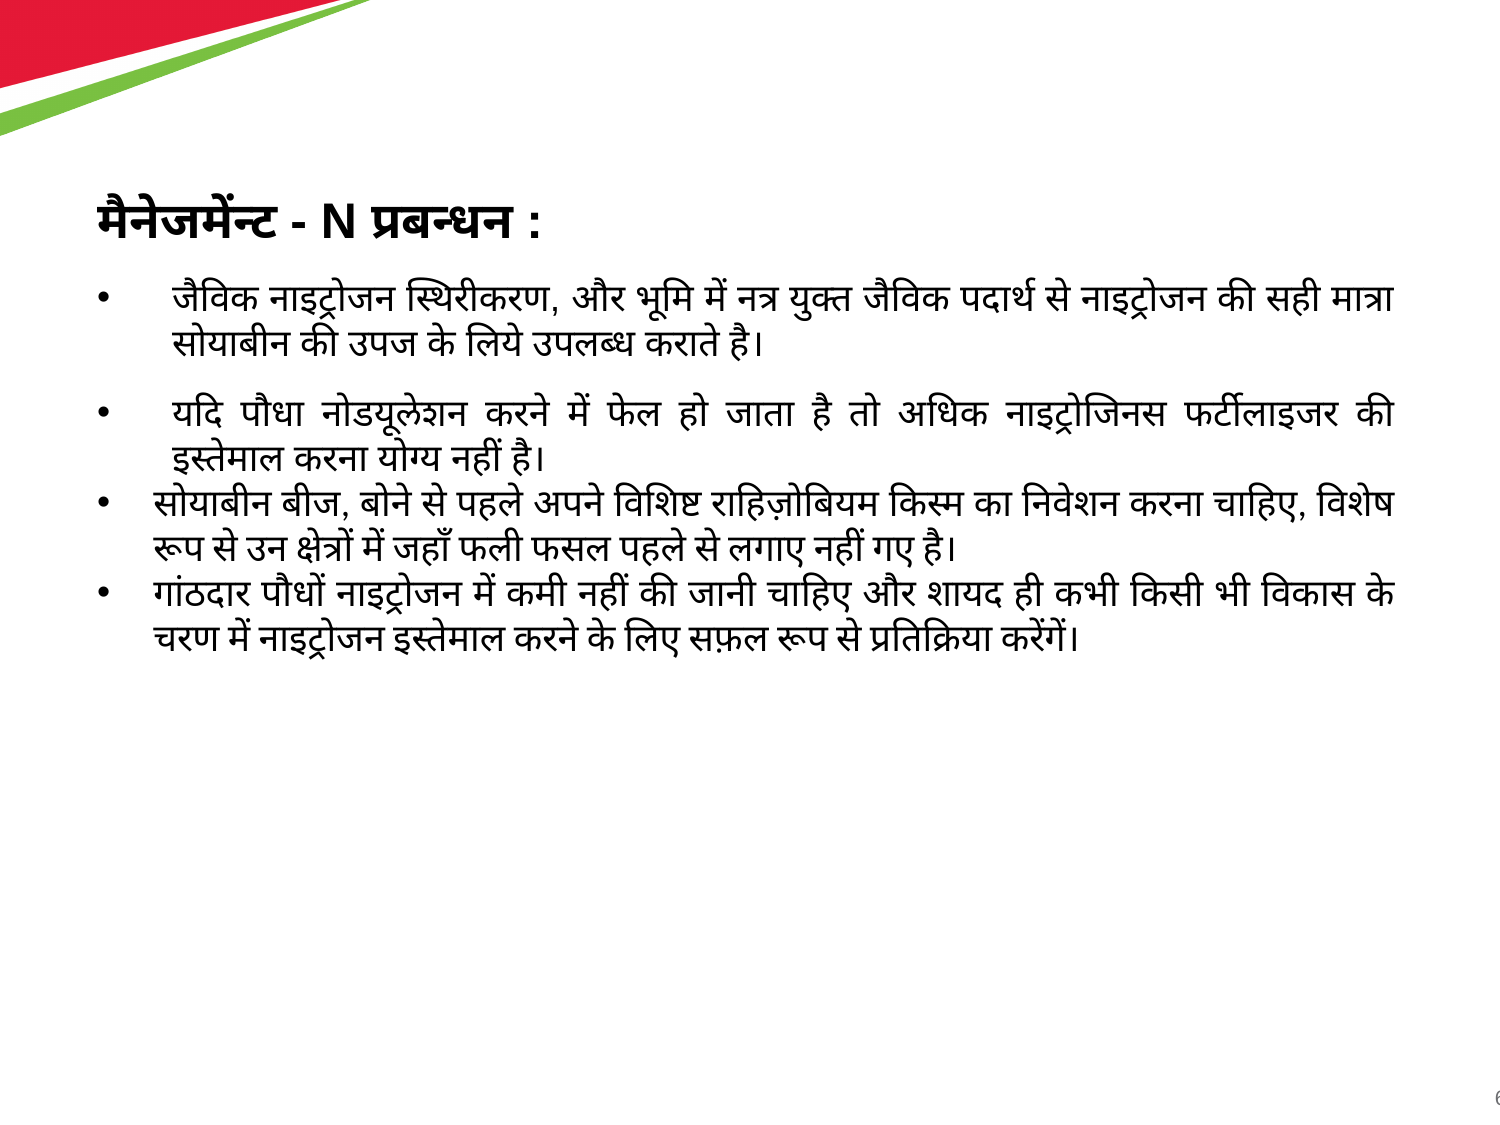

मैनेजमेंन्ट - N प्रबन्धन :
जैविक नाइट्रोजन स्थिरीकरण, और भूमि में नत्र युक्त जैविक पदार्थ से नाइट्रोजन की सही मात्रा सोयाबीन की उपज के लिये उपलब्ध कराते है।
यदि पौधा नोडयूलेशन करने में फेल हो जाता है तो अधिक नाइट्रोजिनस फर्टीलाइजर की इस्तेमाल करना योग्य नहीं है।
सोयाबीन बीज, बोने से पहले अपने विशिष्ट राहिज़ोबियम किस्म का निवेशन करना चाहिए, विशेष रूप से उन क्षेत्रों में जहाँ फली फसल पहले से लगाए नहीं गए है।
गांठदार पौधों नाइट्रोजन में कमी नहीं की जानी चाहिए और शायद ही कभी किसी भी विकास के चरण में नाइट्रोजन इस्तेमाल करने के लिए सफ़ल रूप से प्रतिक्रिया करेंगें।